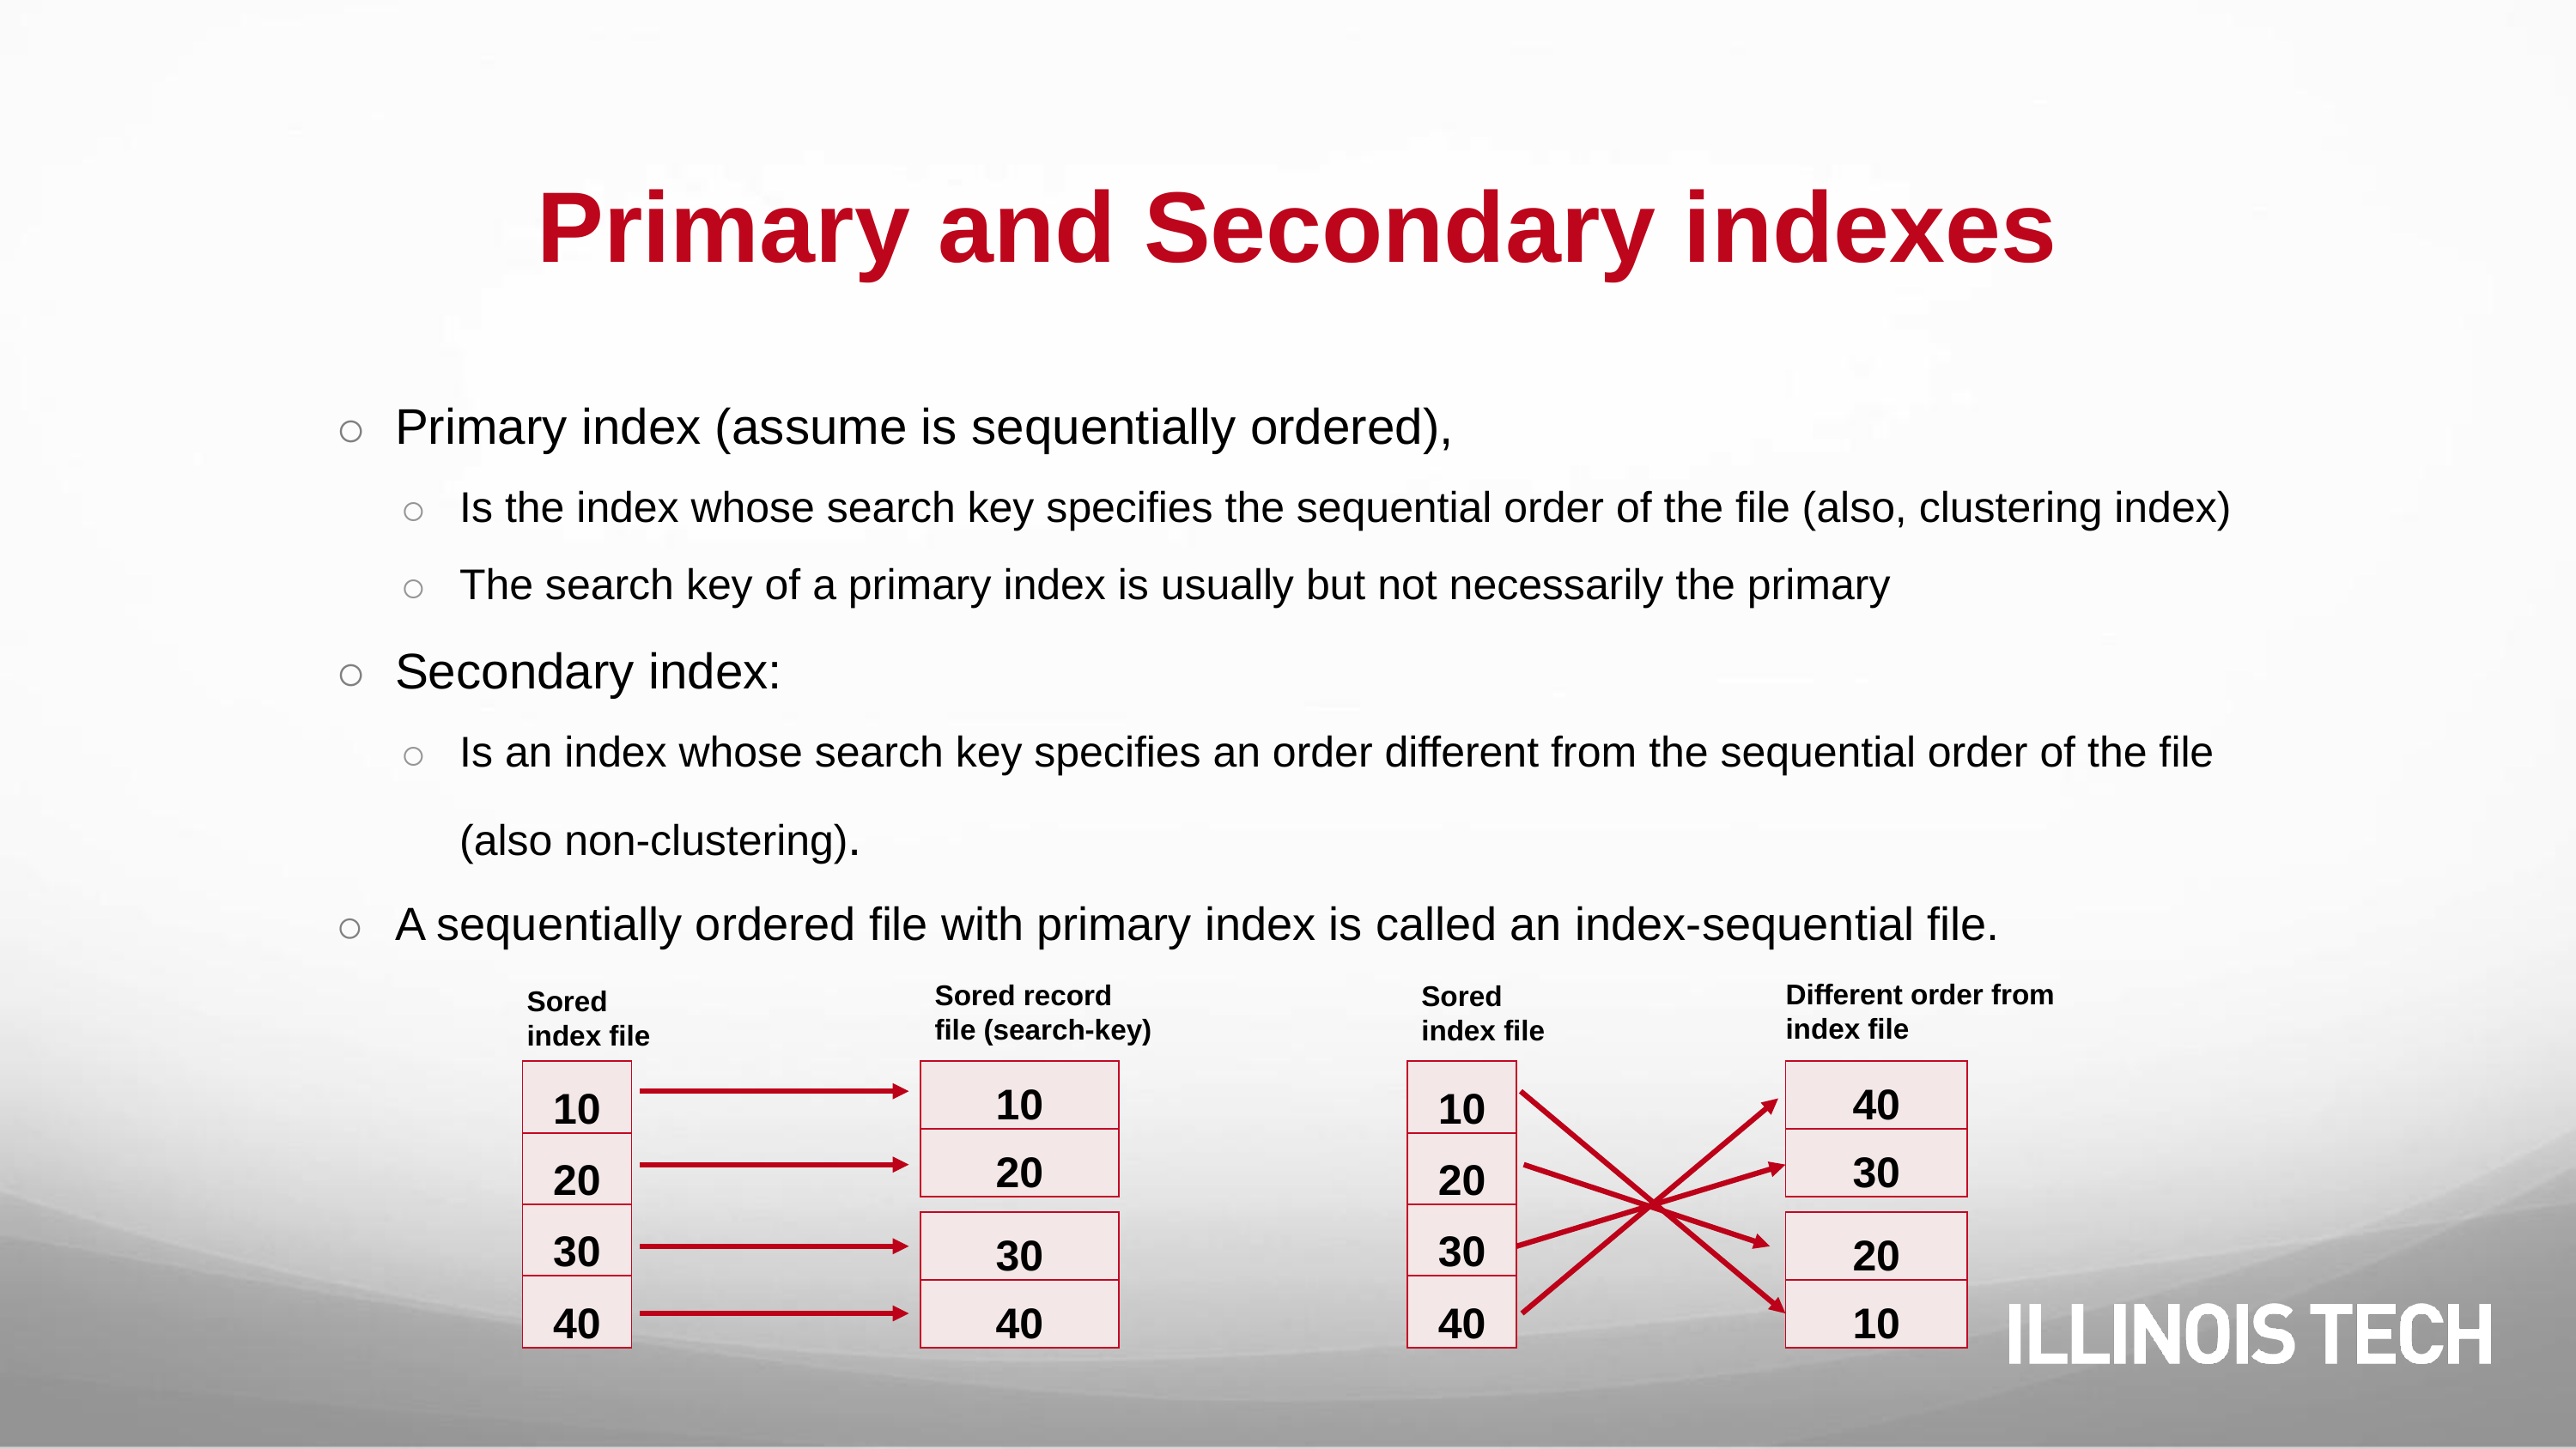

# Primary and Secondary indexes
Primary index (assume is sequentially ordered),
Is the index whose search key specifies the sequential order of the file (also, clustering index)
The search key of a primary index is usually but not necessarily the primary
Secondary index:
Is an index whose search key specifies an order different from the sequential order of the file (also non-clustering).
A sequentially ordered file with primary index is called an index-sequential file.
Different order from index file
Sored record file (search-key)
Sored index file
Sored index file
| 10 |
| --- |
| 20 |
| 30 |
| 40 |
| 10 |
| --- |
| 20 |
| 10 |
| --- |
| 20 |
| 30 |
| 40 |
| 40 |
| --- |
| 30 |
| 30 |
| --- |
| 40 |
| 20 |
| --- |
| 10 |